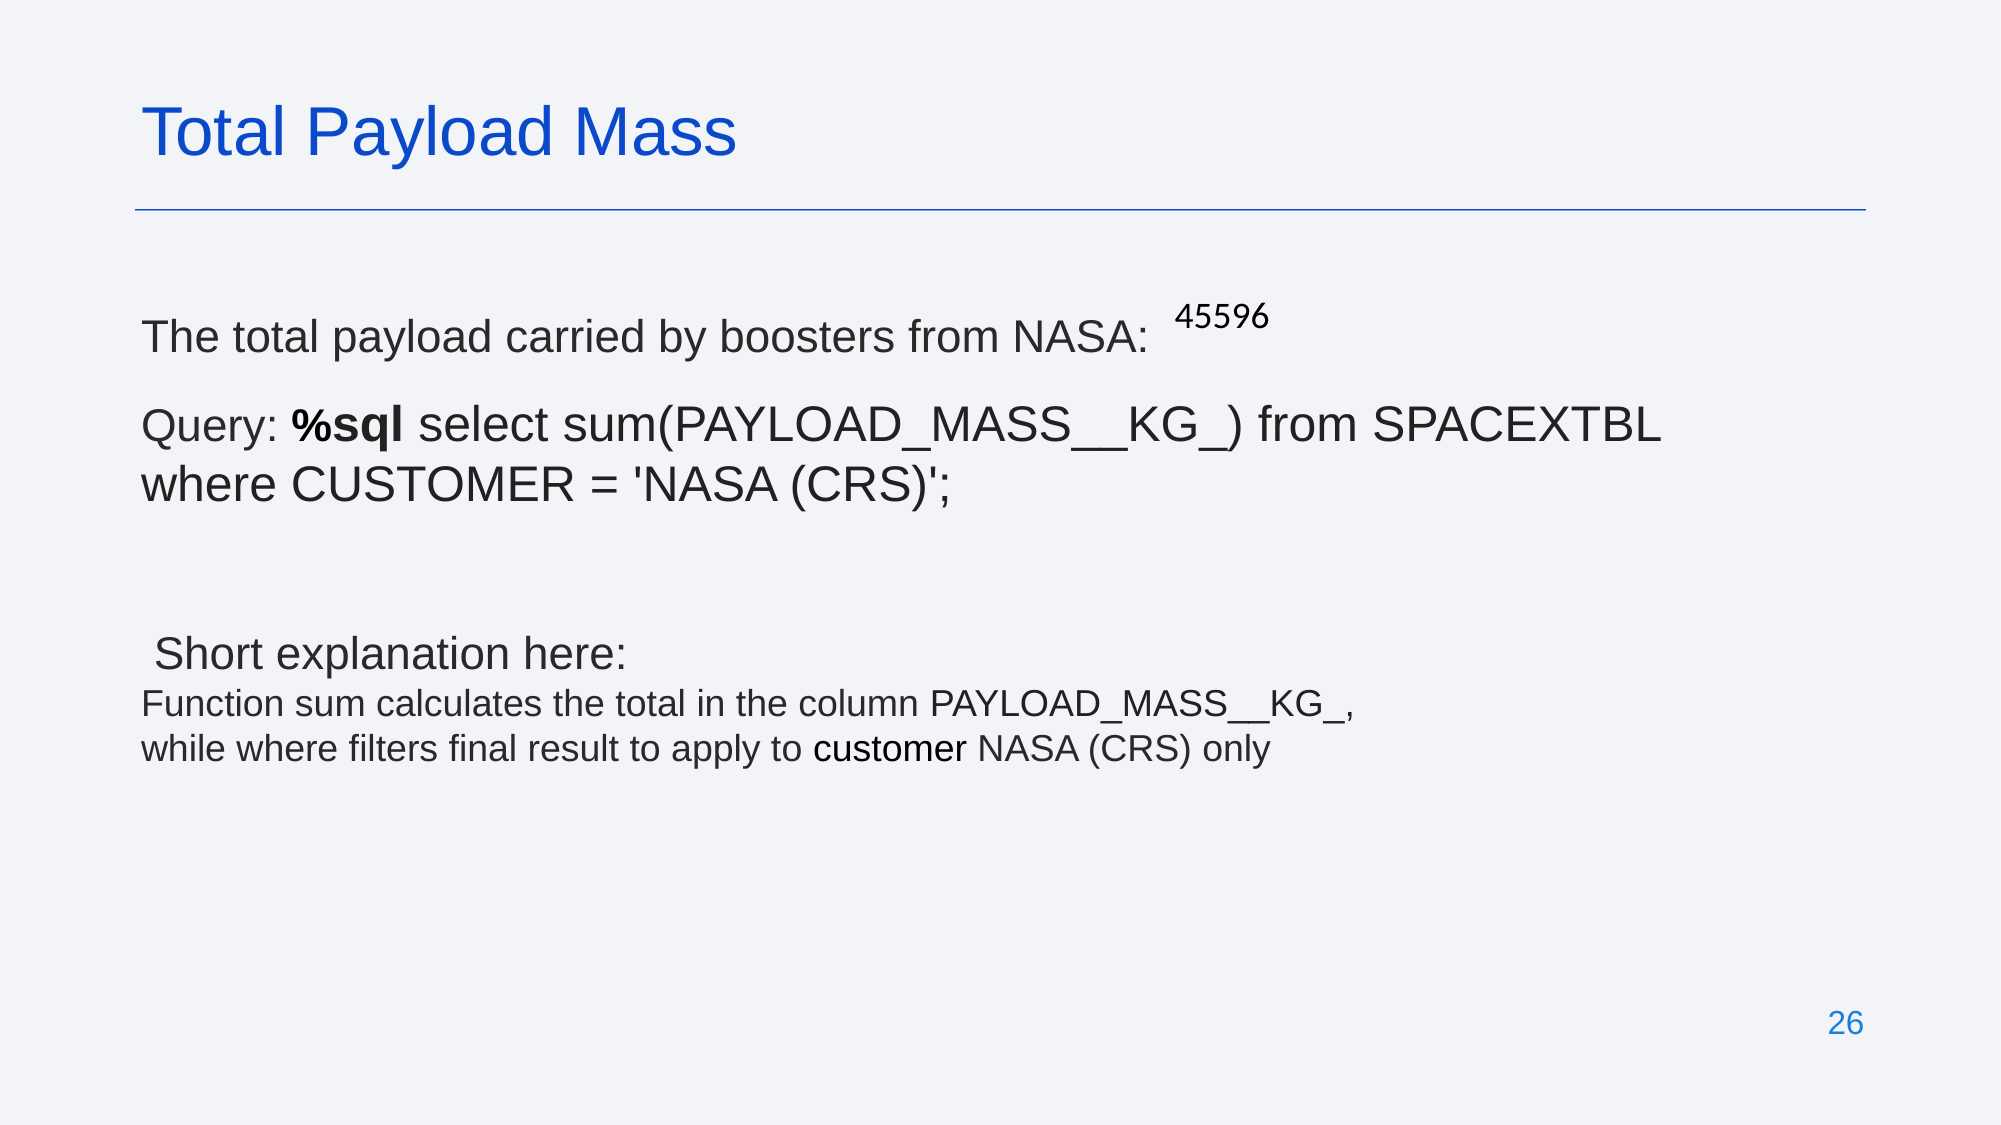

Total Payload Mass
|  |
| --- |
| 45596 |
The total payload carried by boosters from NASA:
Query: %sql select sum(PAYLOAD_MASS__KG_) from SPACEXTBL where CUSTOMER = 'NASA (CRS)';

 Short explanation here:
Function sum calculates the total in the column PAYLOAD_MASS__KG_,
while where filters final result to apply to customer NASA (CRS) only
26